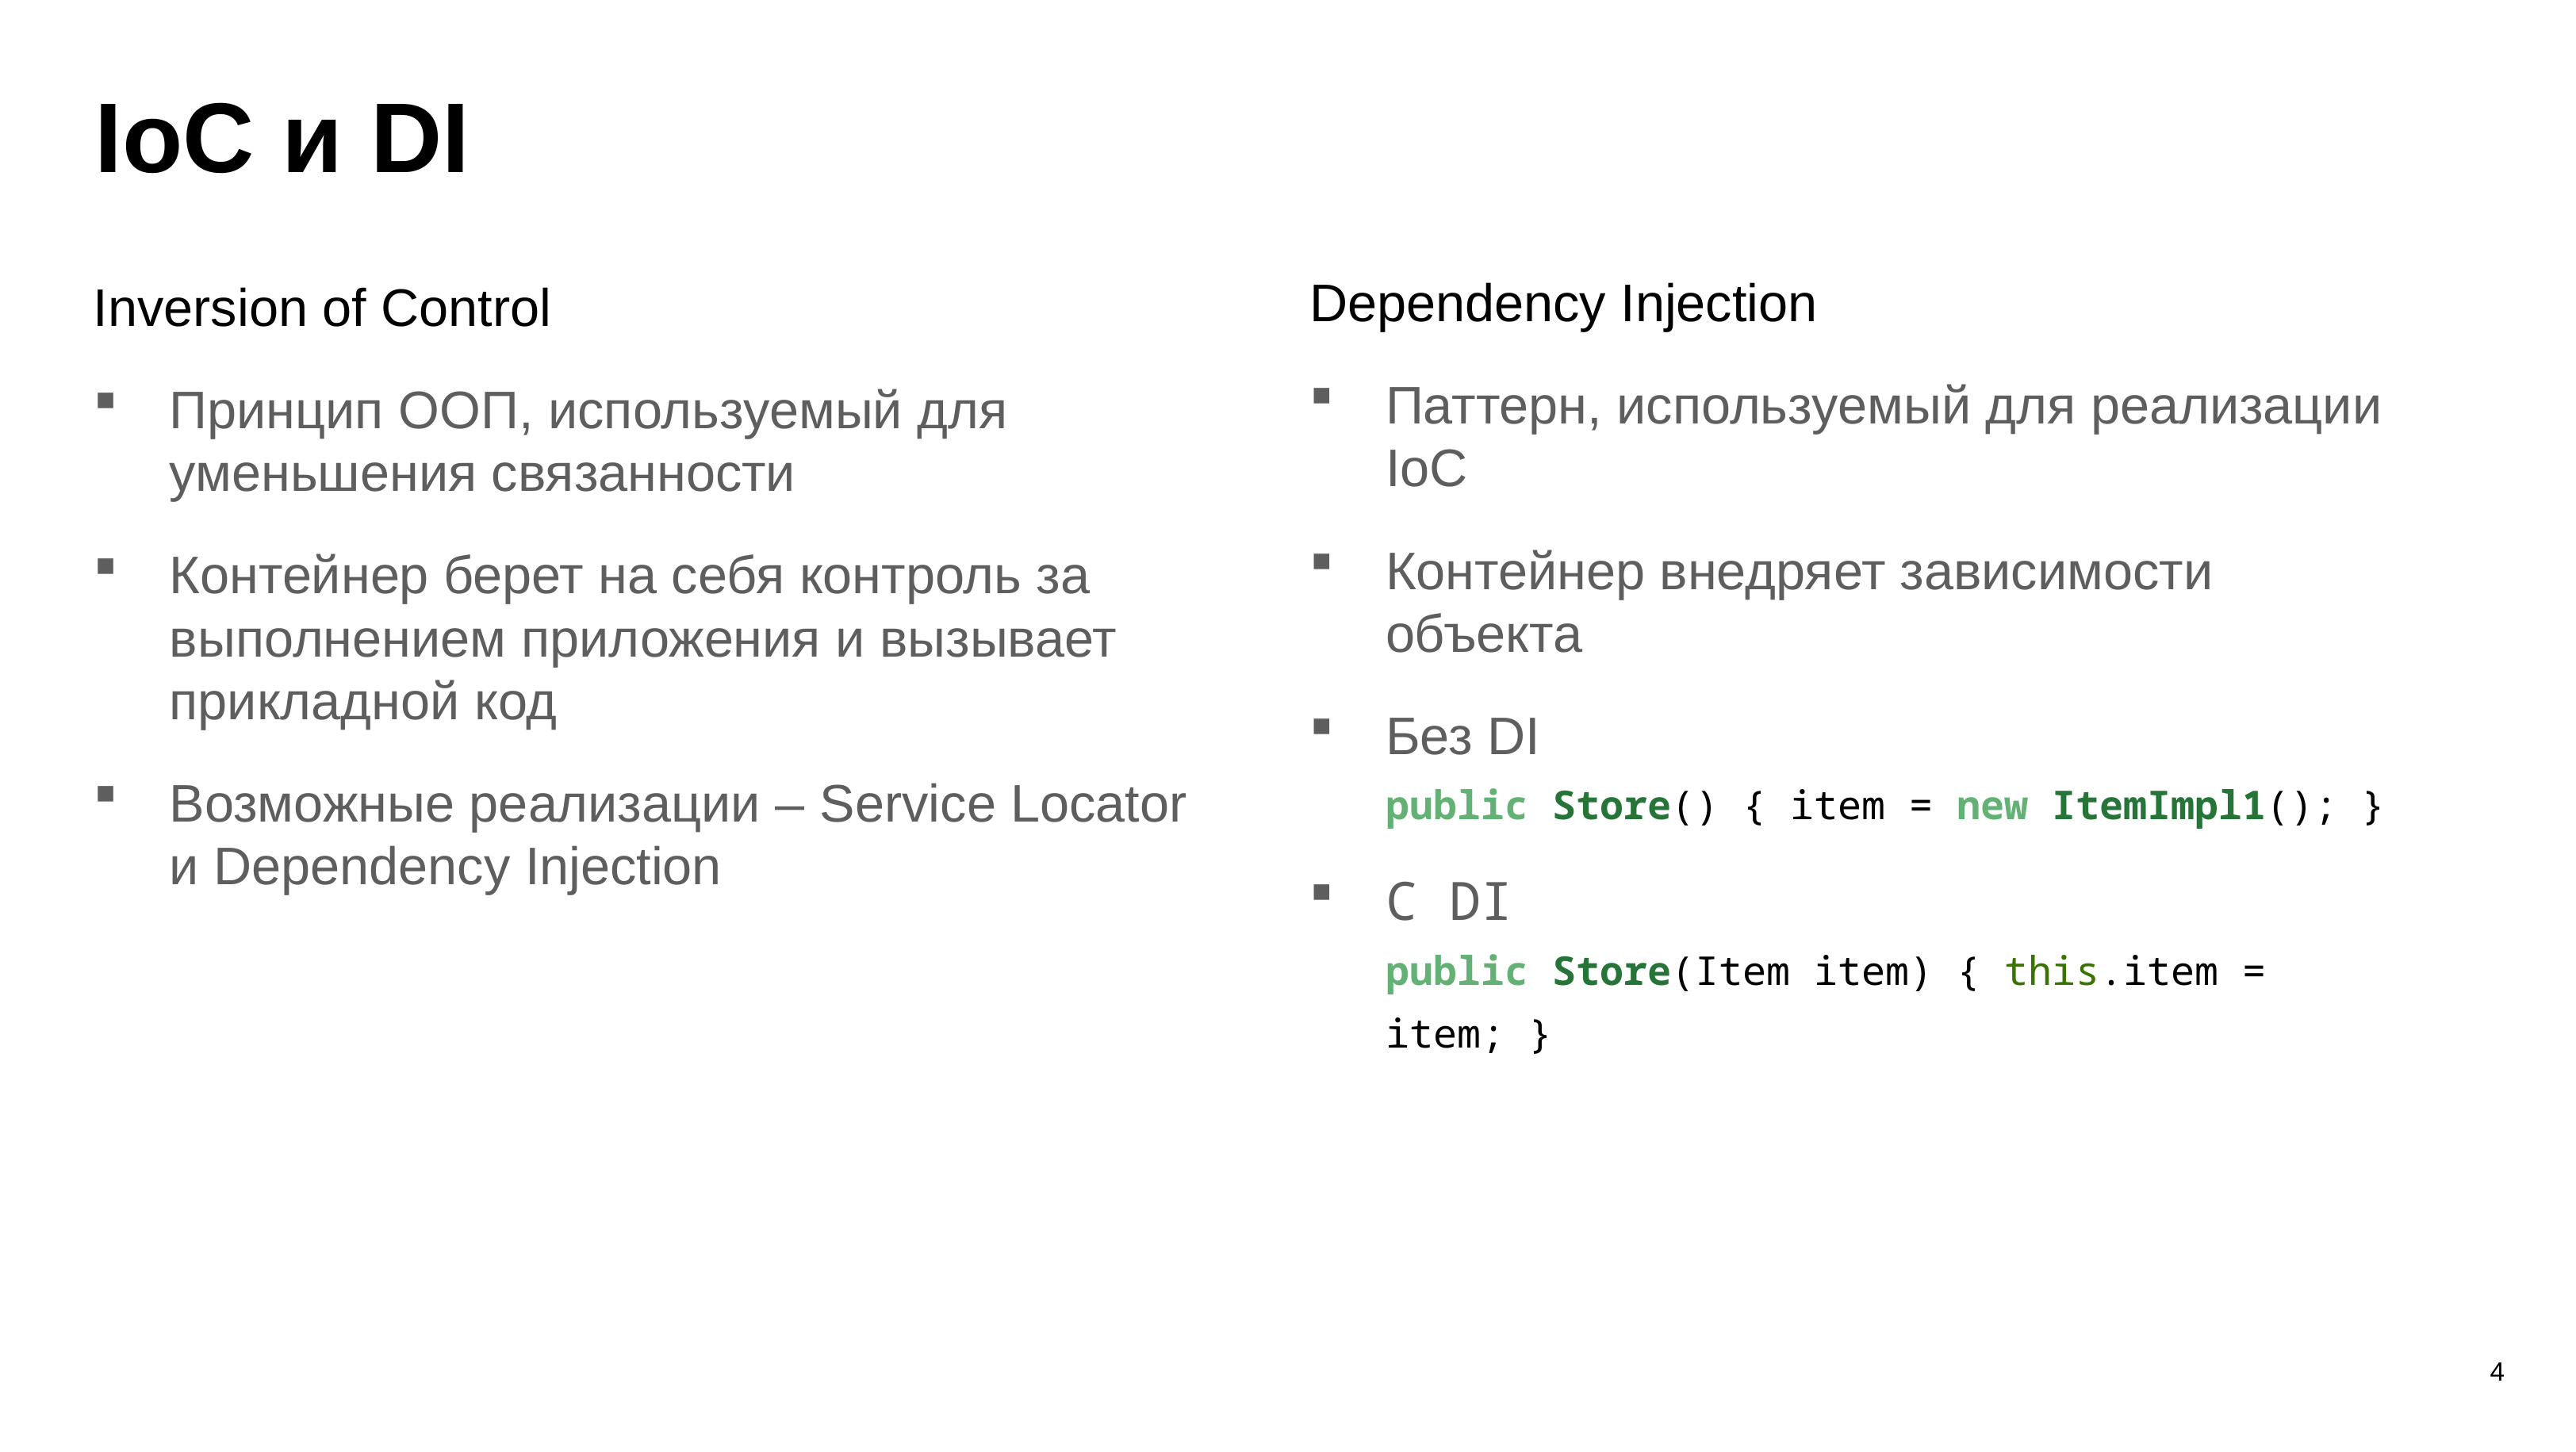

IoC и DI
Dependency Injection
Паттерн, используемый для реализации IoC
Контейнер внедряет зависимости объекта
Без DI
public Store() { item = new ItemImpl1(); }
C DI
public Store(Item item) { this.item = item; }
Inversion of Control
Принцип ООП, используемый для уменьшения связанности
Контейнер берет на себя контроль за выполнением приложения и вызывает прикладной код
Возможные реализации – Service Locator и Dependency Injection
4